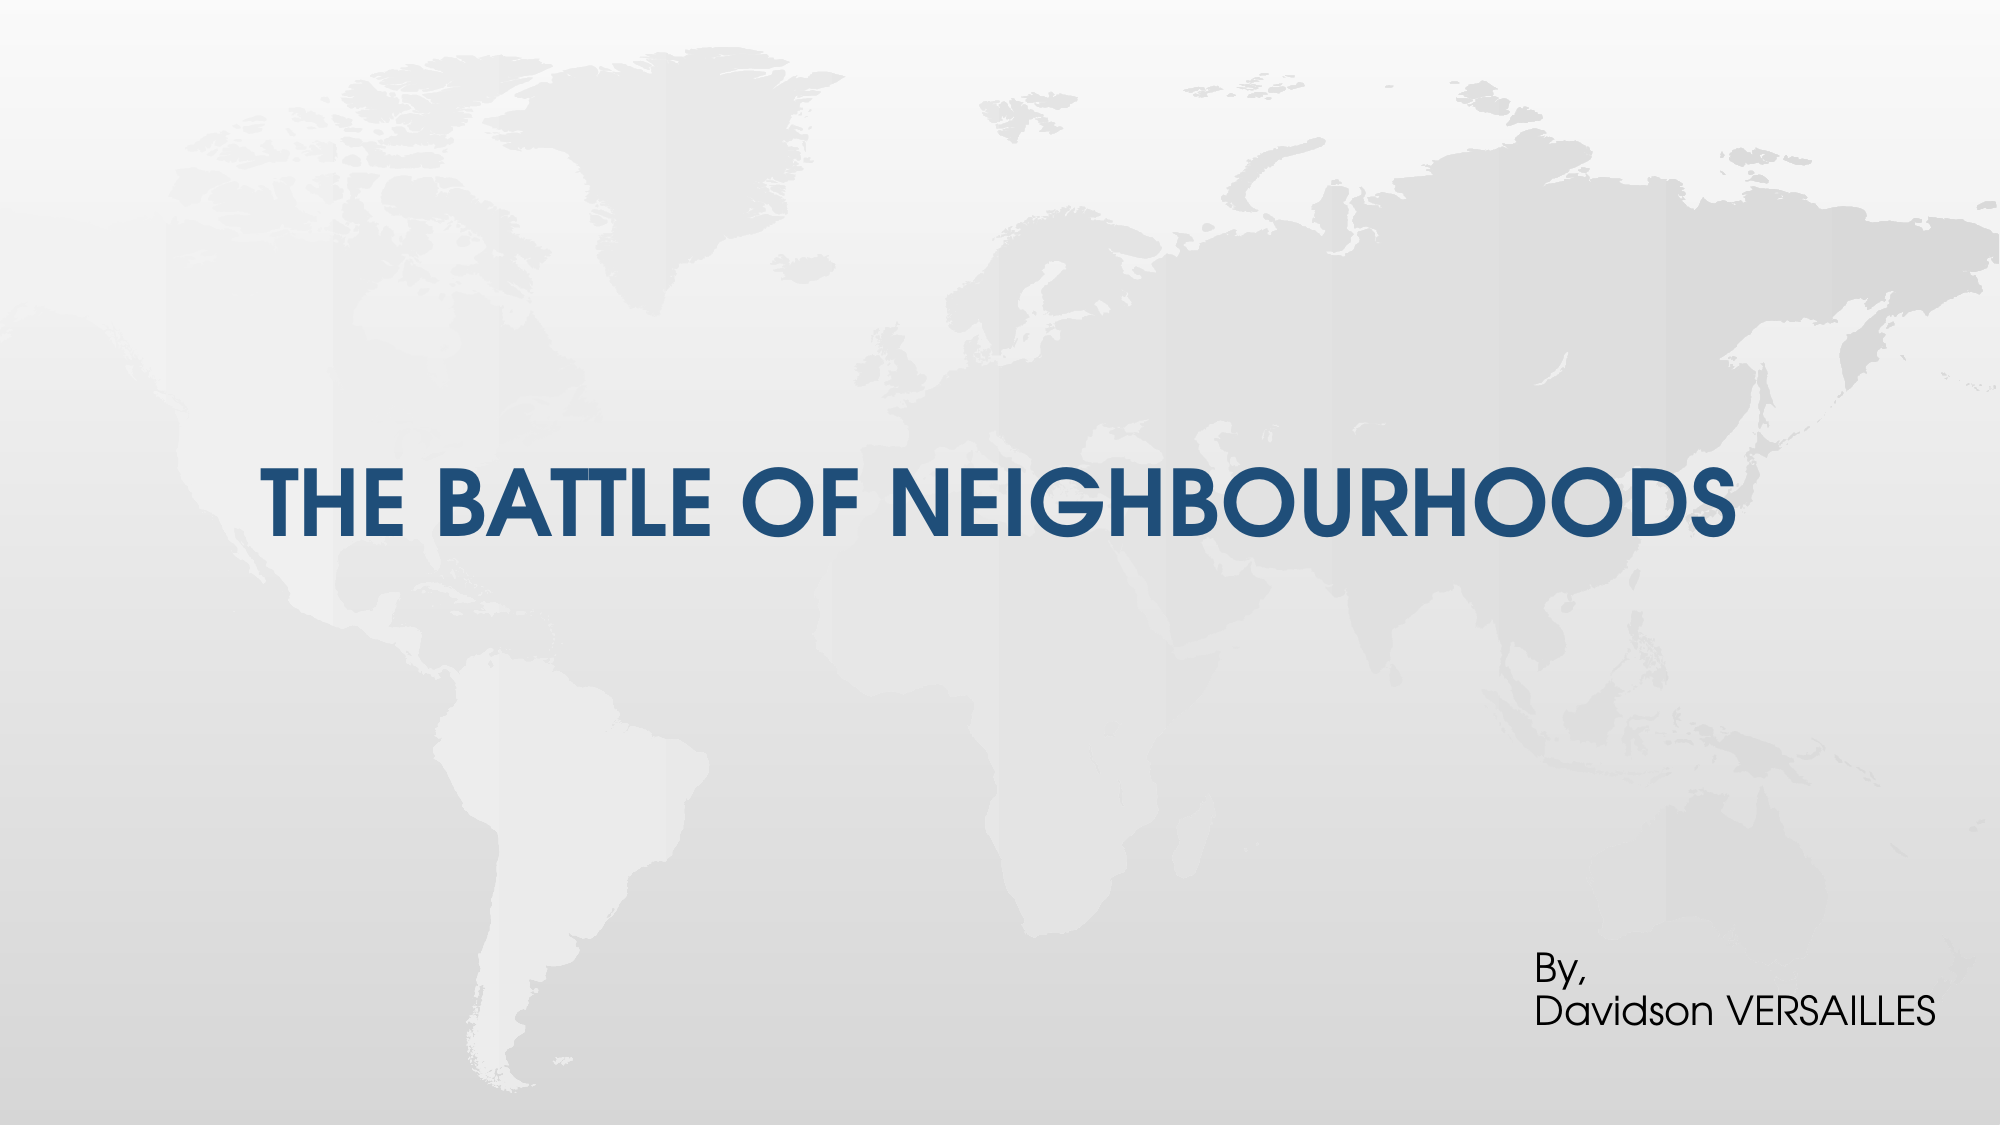

# The Battle of Neighbourhoods
By,
Davidson VERSAILLES